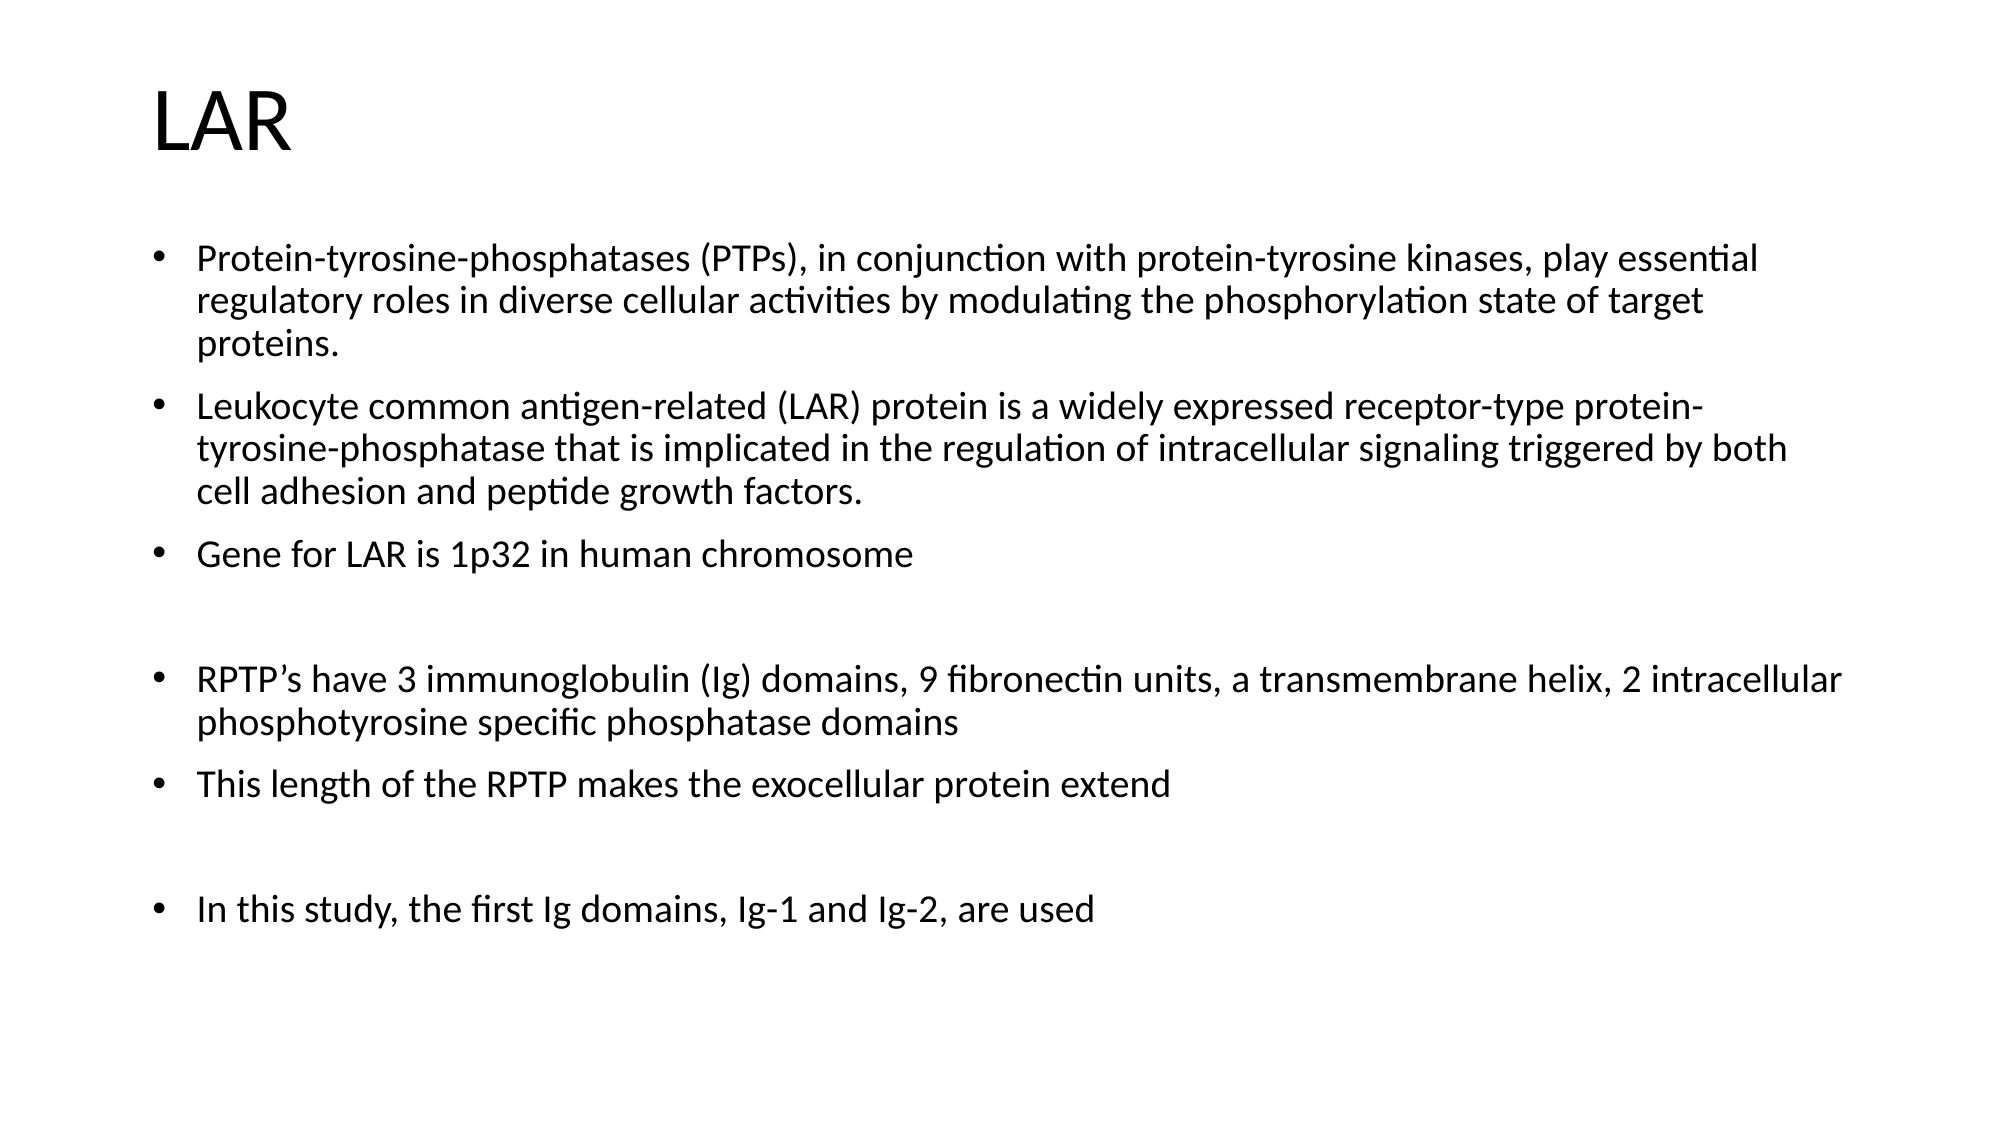

LAR
Protein-tyrosine-phosphatases (PTPs), in conjunction with protein-tyrosine kinases, play essential regulatory roles in diverse cellular activities by modulating the phosphorylation state of target proteins.
Leukocyte common antigen-related (LAR) protein is a widely expressed receptor-type protein-tyrosine-phosphatase that is implicated in the regulation of intracellular signaling triggered by both cell adhesion and peptide growth factors.
Gene for LAR is 1p32 in human chromosome

RPTP’s have 3 immunoglobulin (Ig) domains, 9 fibronectin units, a transmembrane helix, 2 intracellular phosphotyrosine specific phosphatase domains
This length of the RPTP makes the exocellular protein extend

In this study, the first Ig domains, Ig-1 and Ig-2, are used